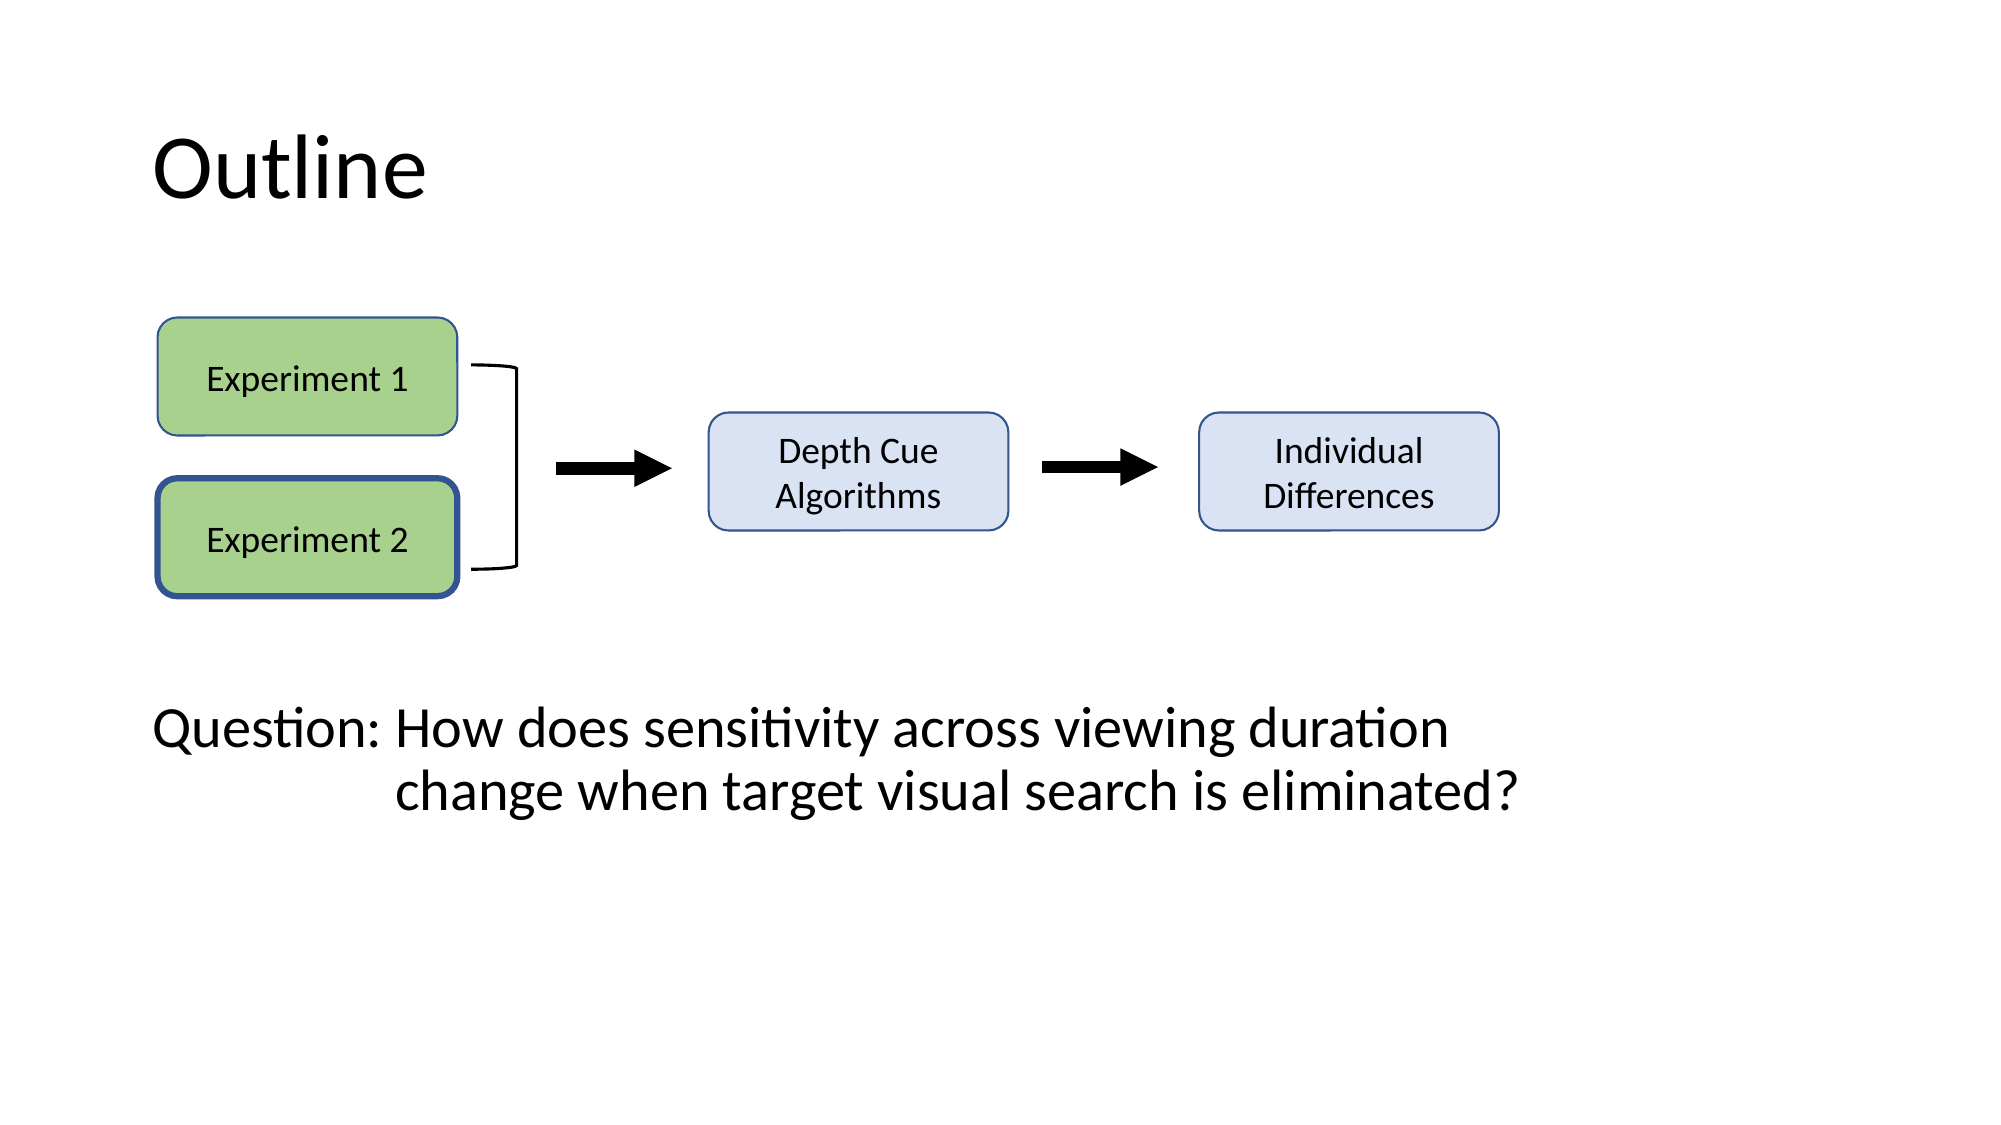

# Outline
Experiment 1

Depth Cue Algorithms
Individual Differences
Experiment 2
Question: How does sensitivity across viewing duration 		       change when target visual search is eliminated?